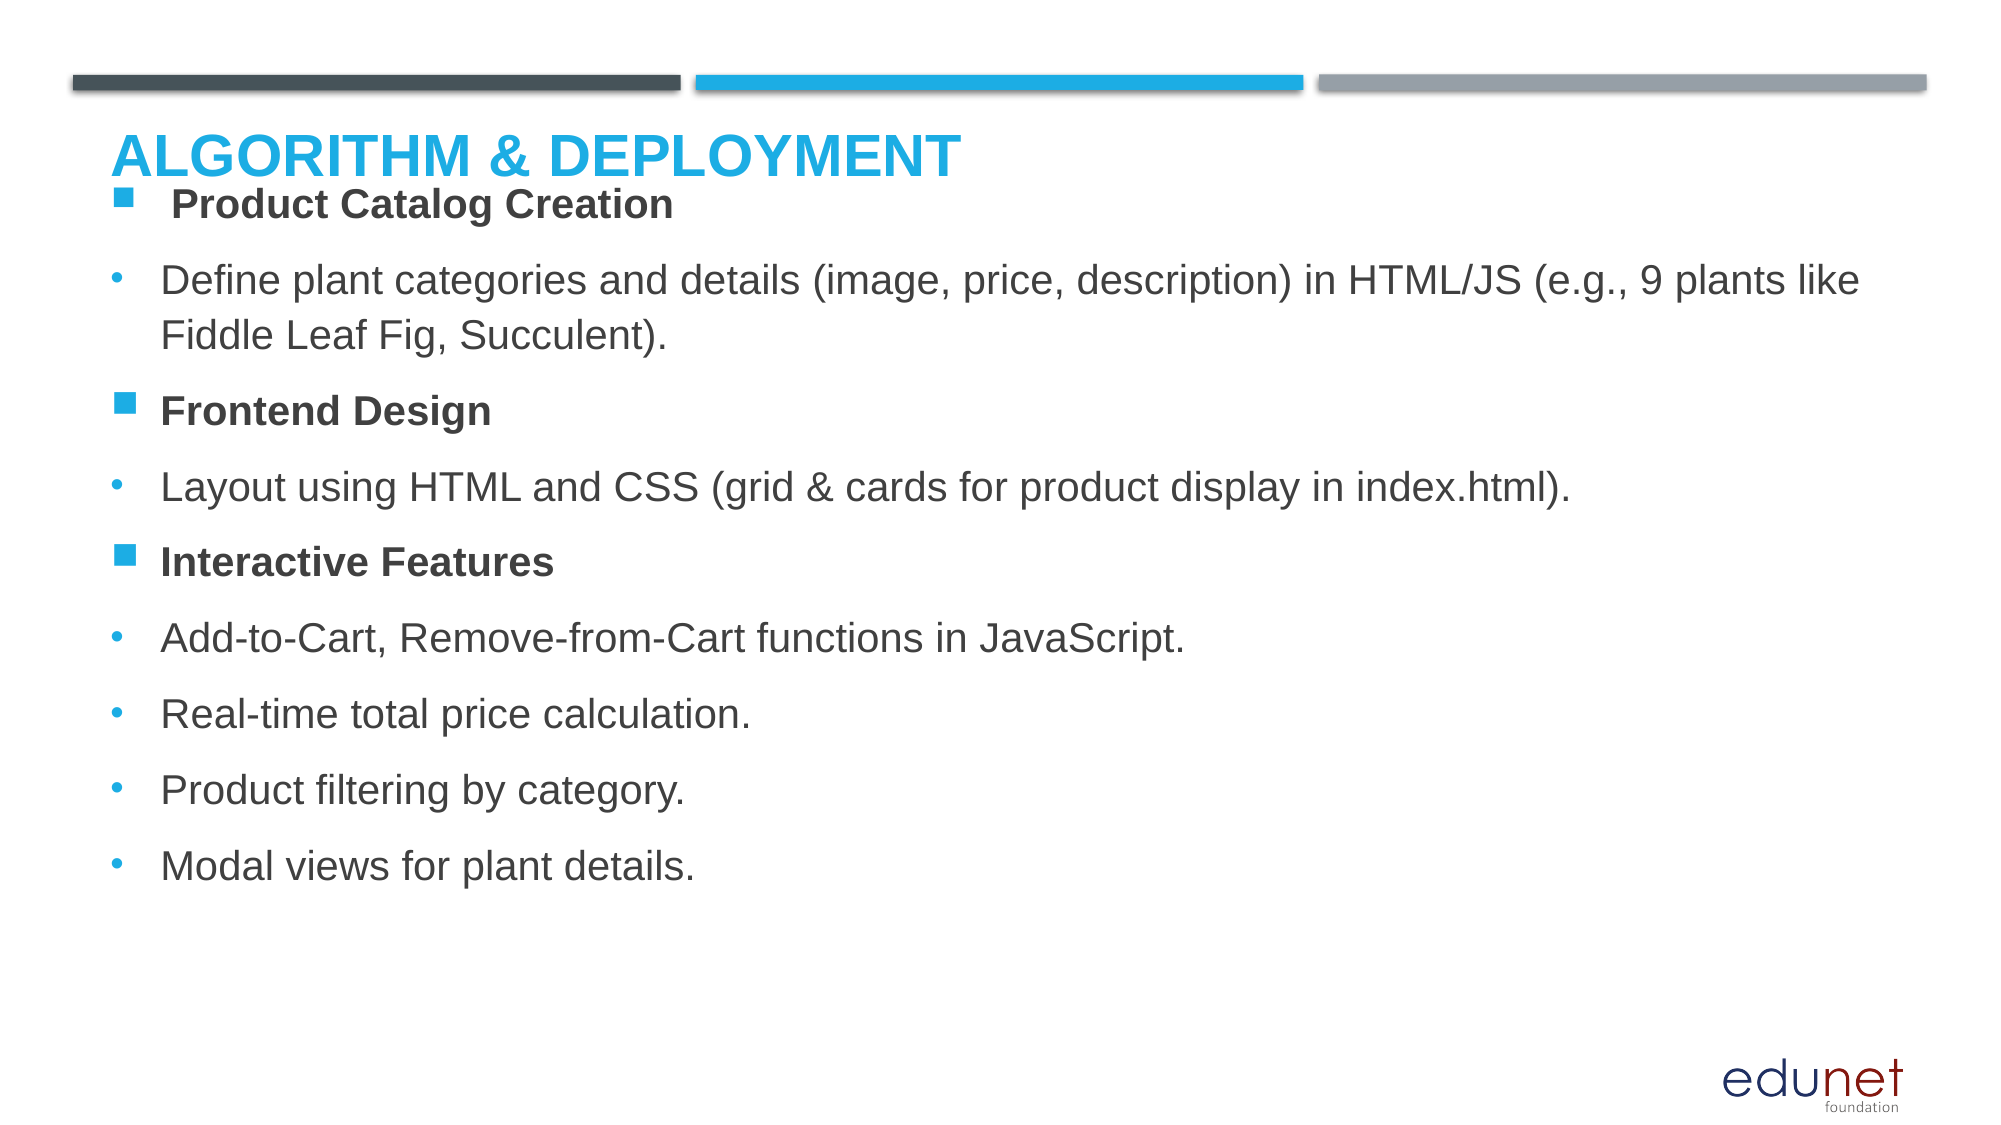

# Algorithm & Deployment
 Product Catalog Creation
Define plant categories and details (image, price, description) in HTML/JS (e.g., 9 plants like Fiddle Leaf Fig, Succulent).
Frontend Design
Layout using HTML and CSS (grid & cards for product display in index.html).
Interactive Features
Add-to-Cart, Remove-from-Cart functions in JavaScript.
Real-time total price calculation.
Product filtering by category.
Modal views for plant details.